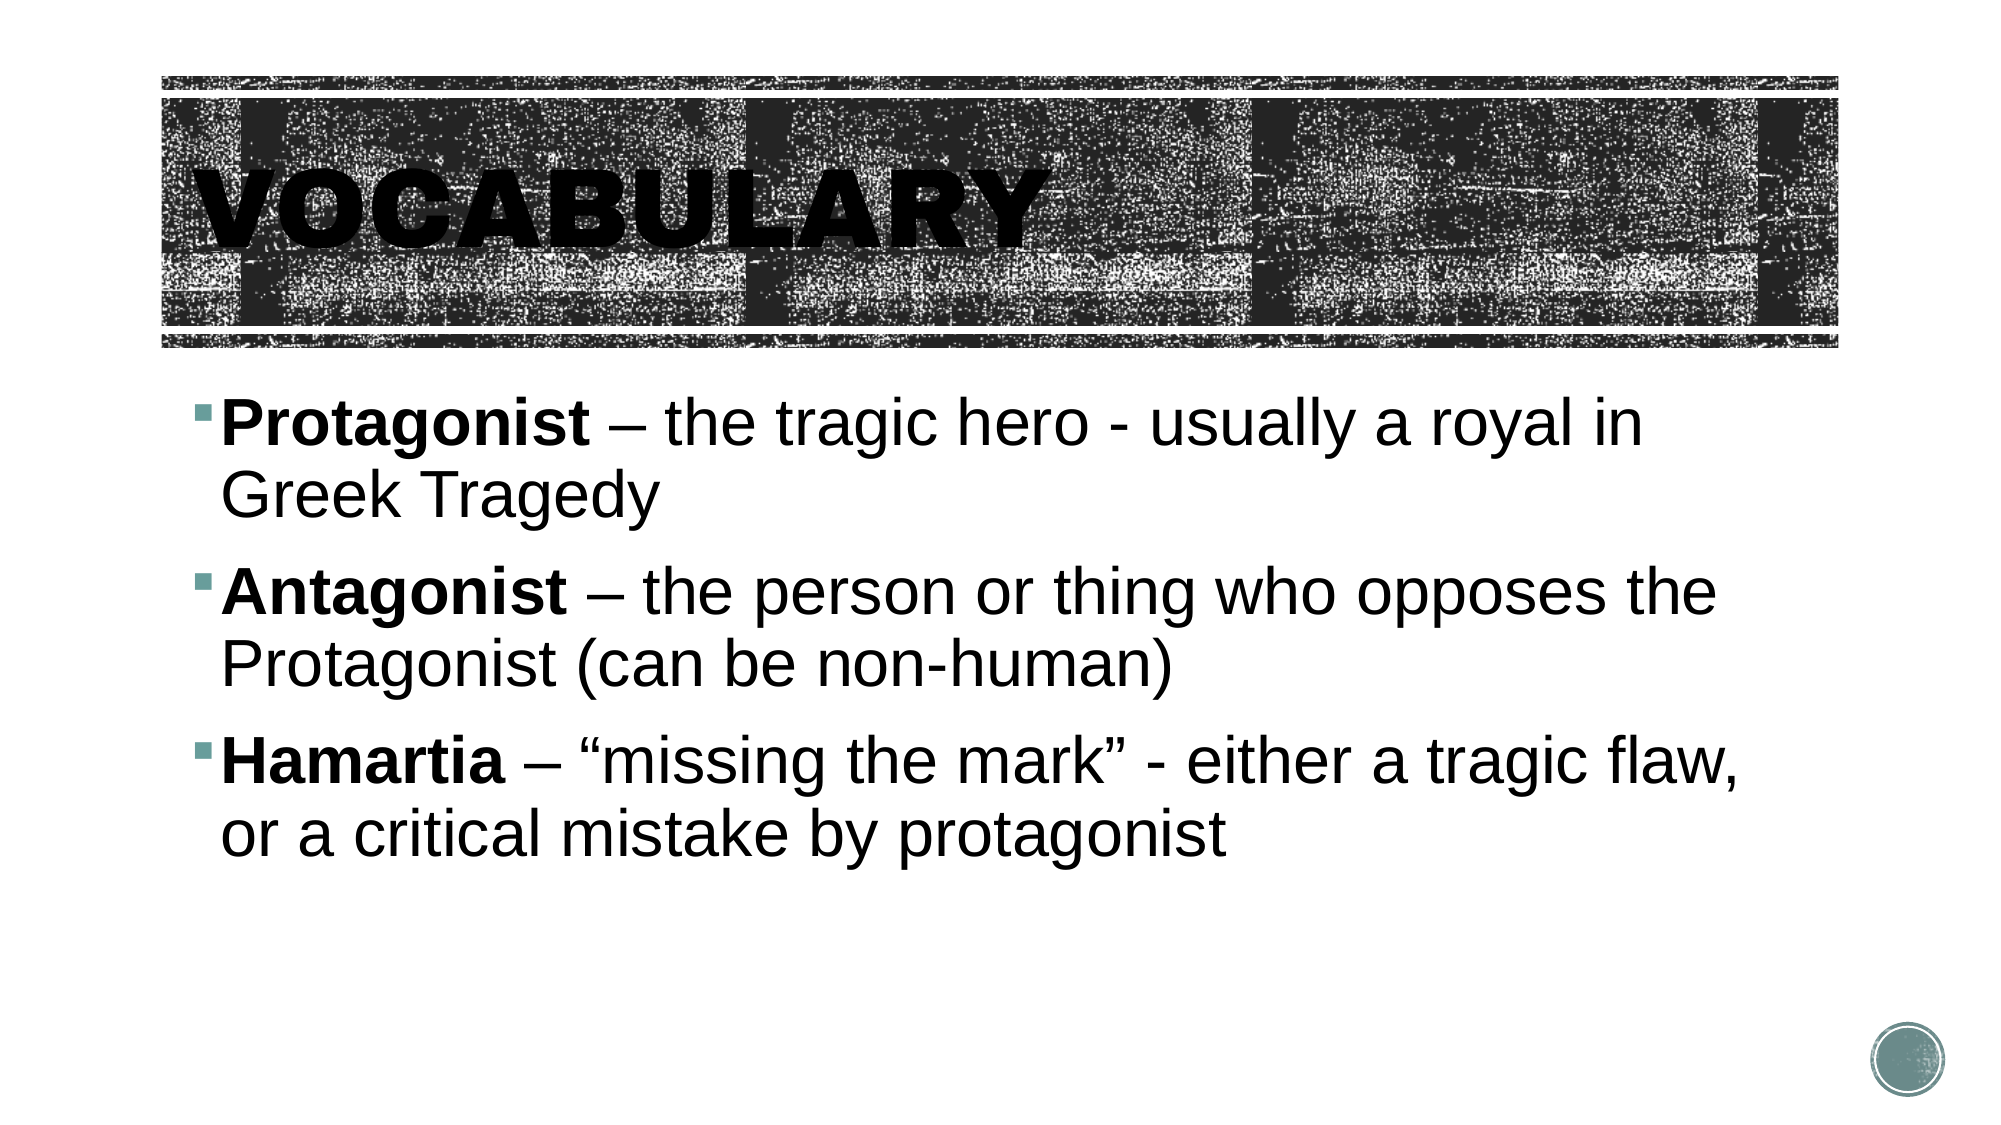

# Vocabulary

Protagonist – the tragic hero - usually a royal in Greek Tragedy
Antagonist – the person or thing who opposes the Protagonist (can be non-human)
Hamartia – “missing the mark” - either a tragic flaw, or a critical mistake by protagonist